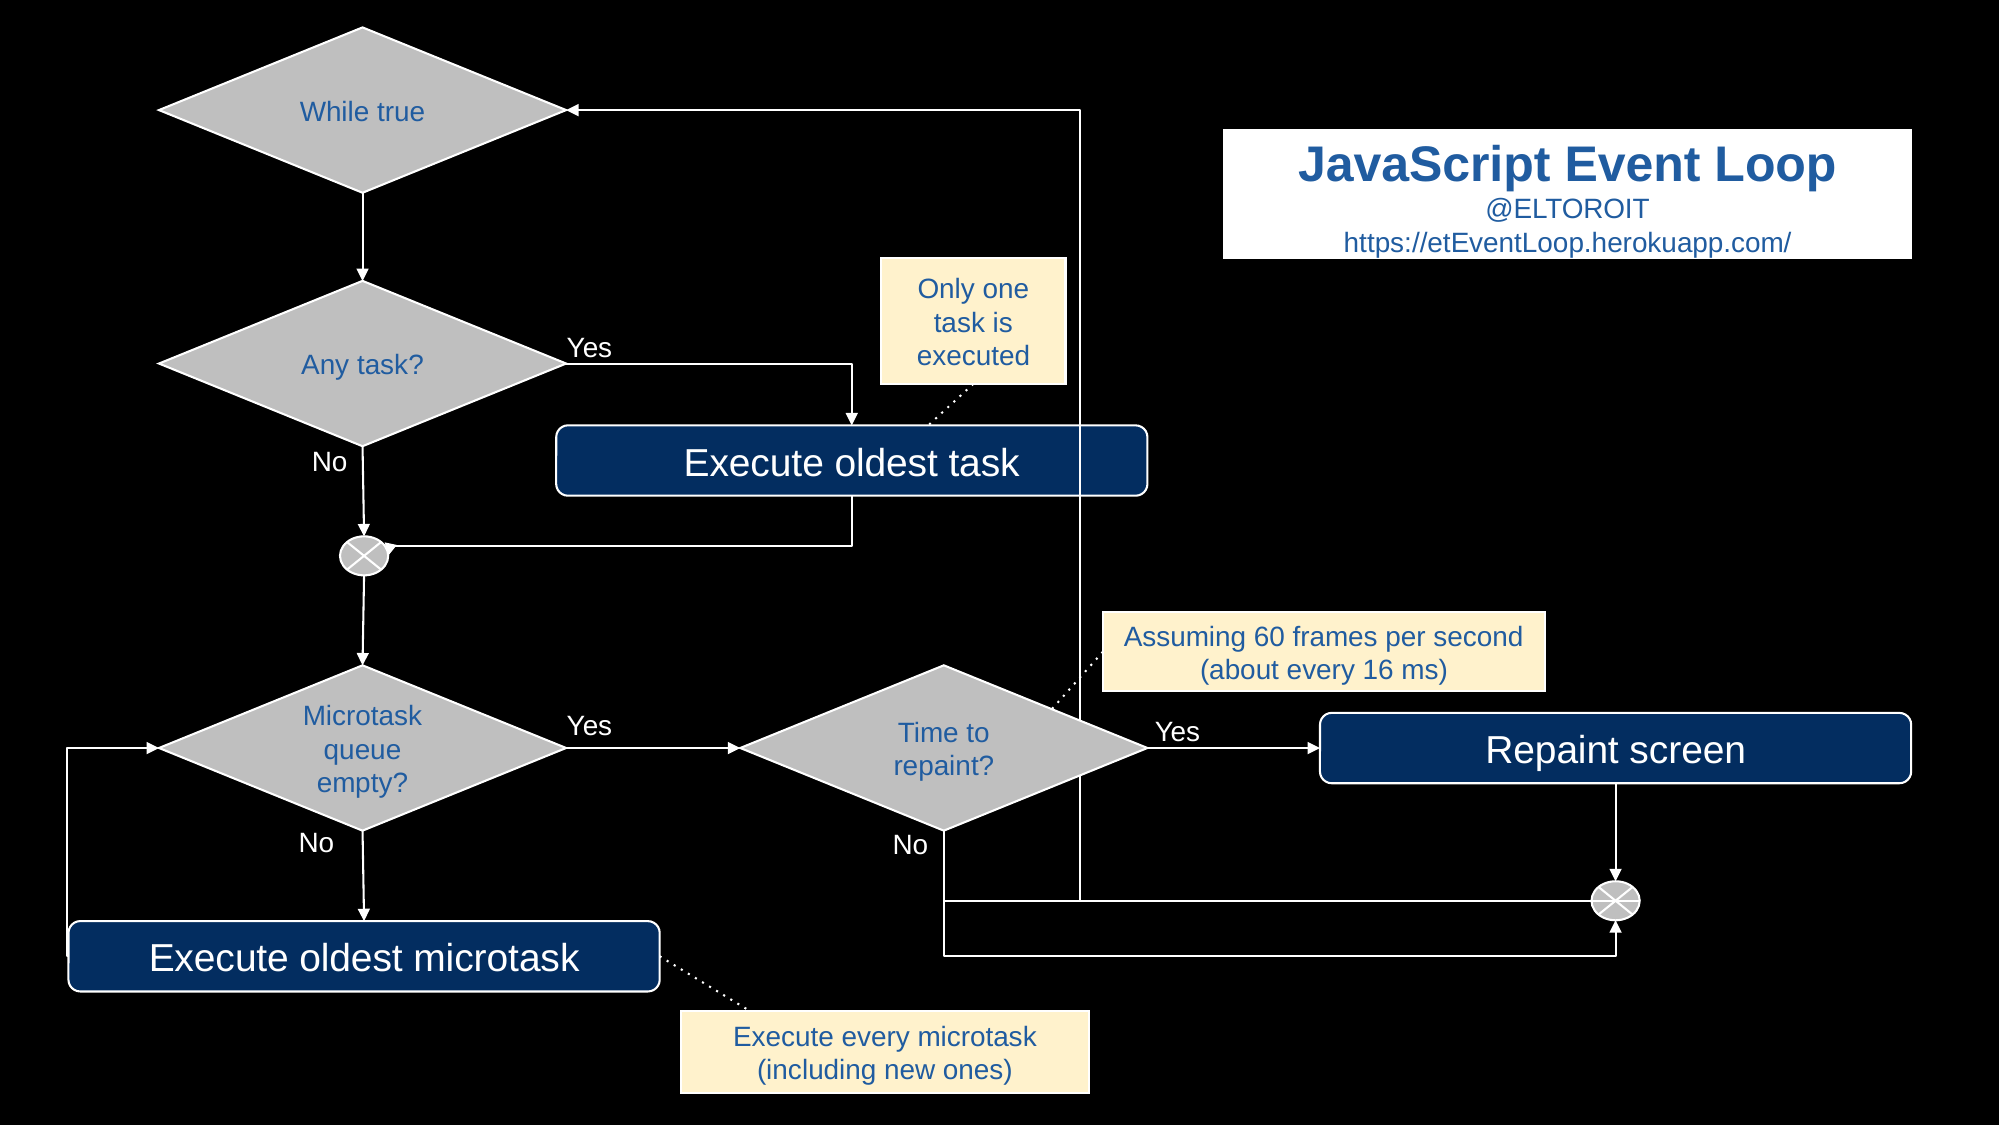

While true
# Repaint
JavaScript Event Loop
@ELTOROIT
https://etEventLoop.herokuapp.com/
Only one task is executed
Any task?
Yes
Execute oldest task
No

Assuming 60 frames per second (about every 16 ms)
Microtask queue empty?
Time to repaint?
Yes
Yes
Repaint screen

No
No
Execute oldest microtask
Execute every microtask (including new ones)